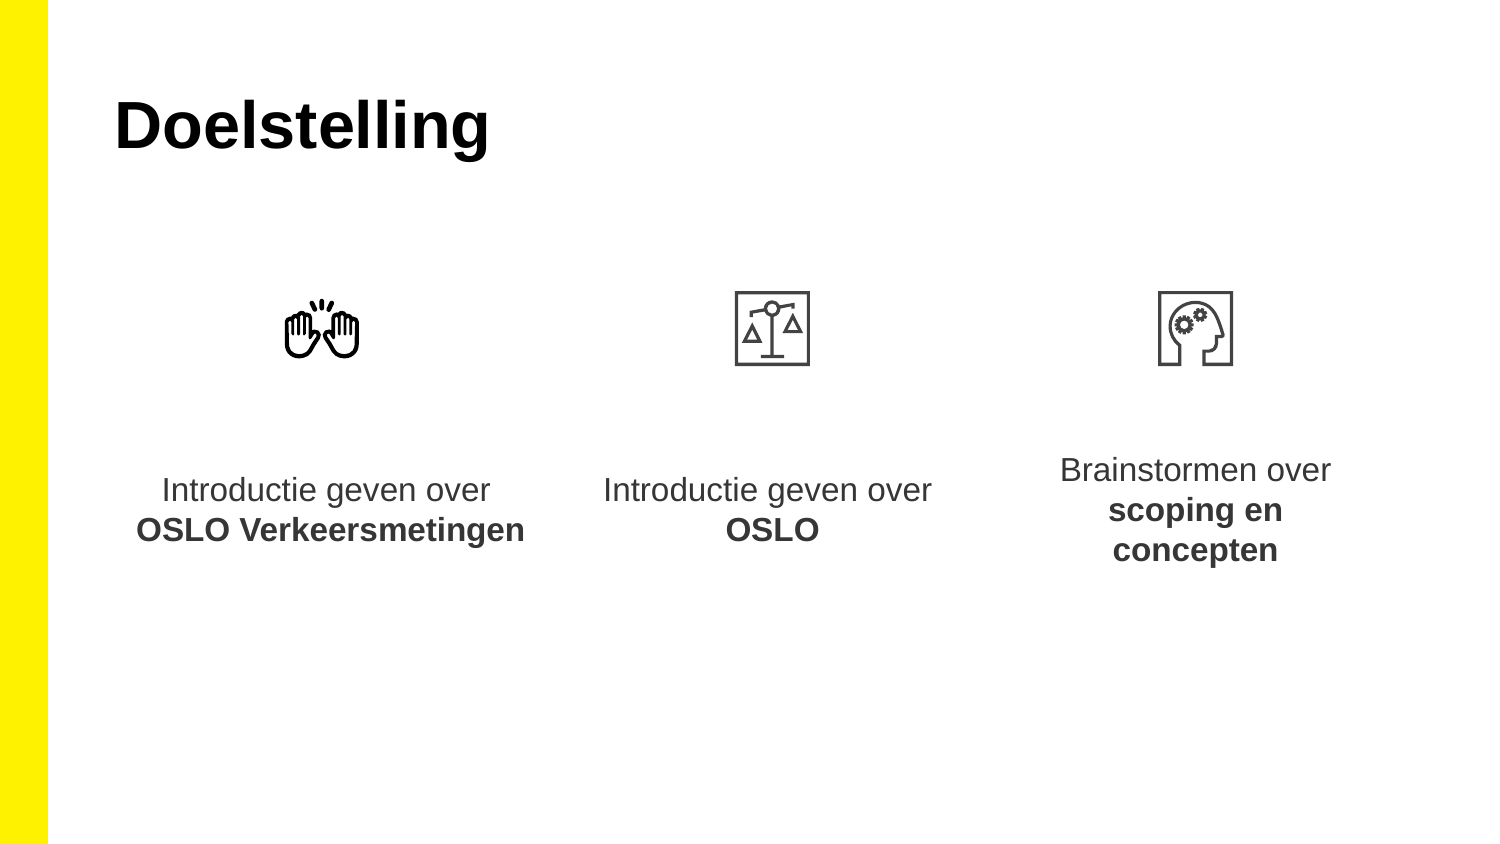

Doelstelling

Introductie geven over
OSLO
Brainstormen over scoping en concepten
Introductie geven over
OSLO Verkeersmetingen